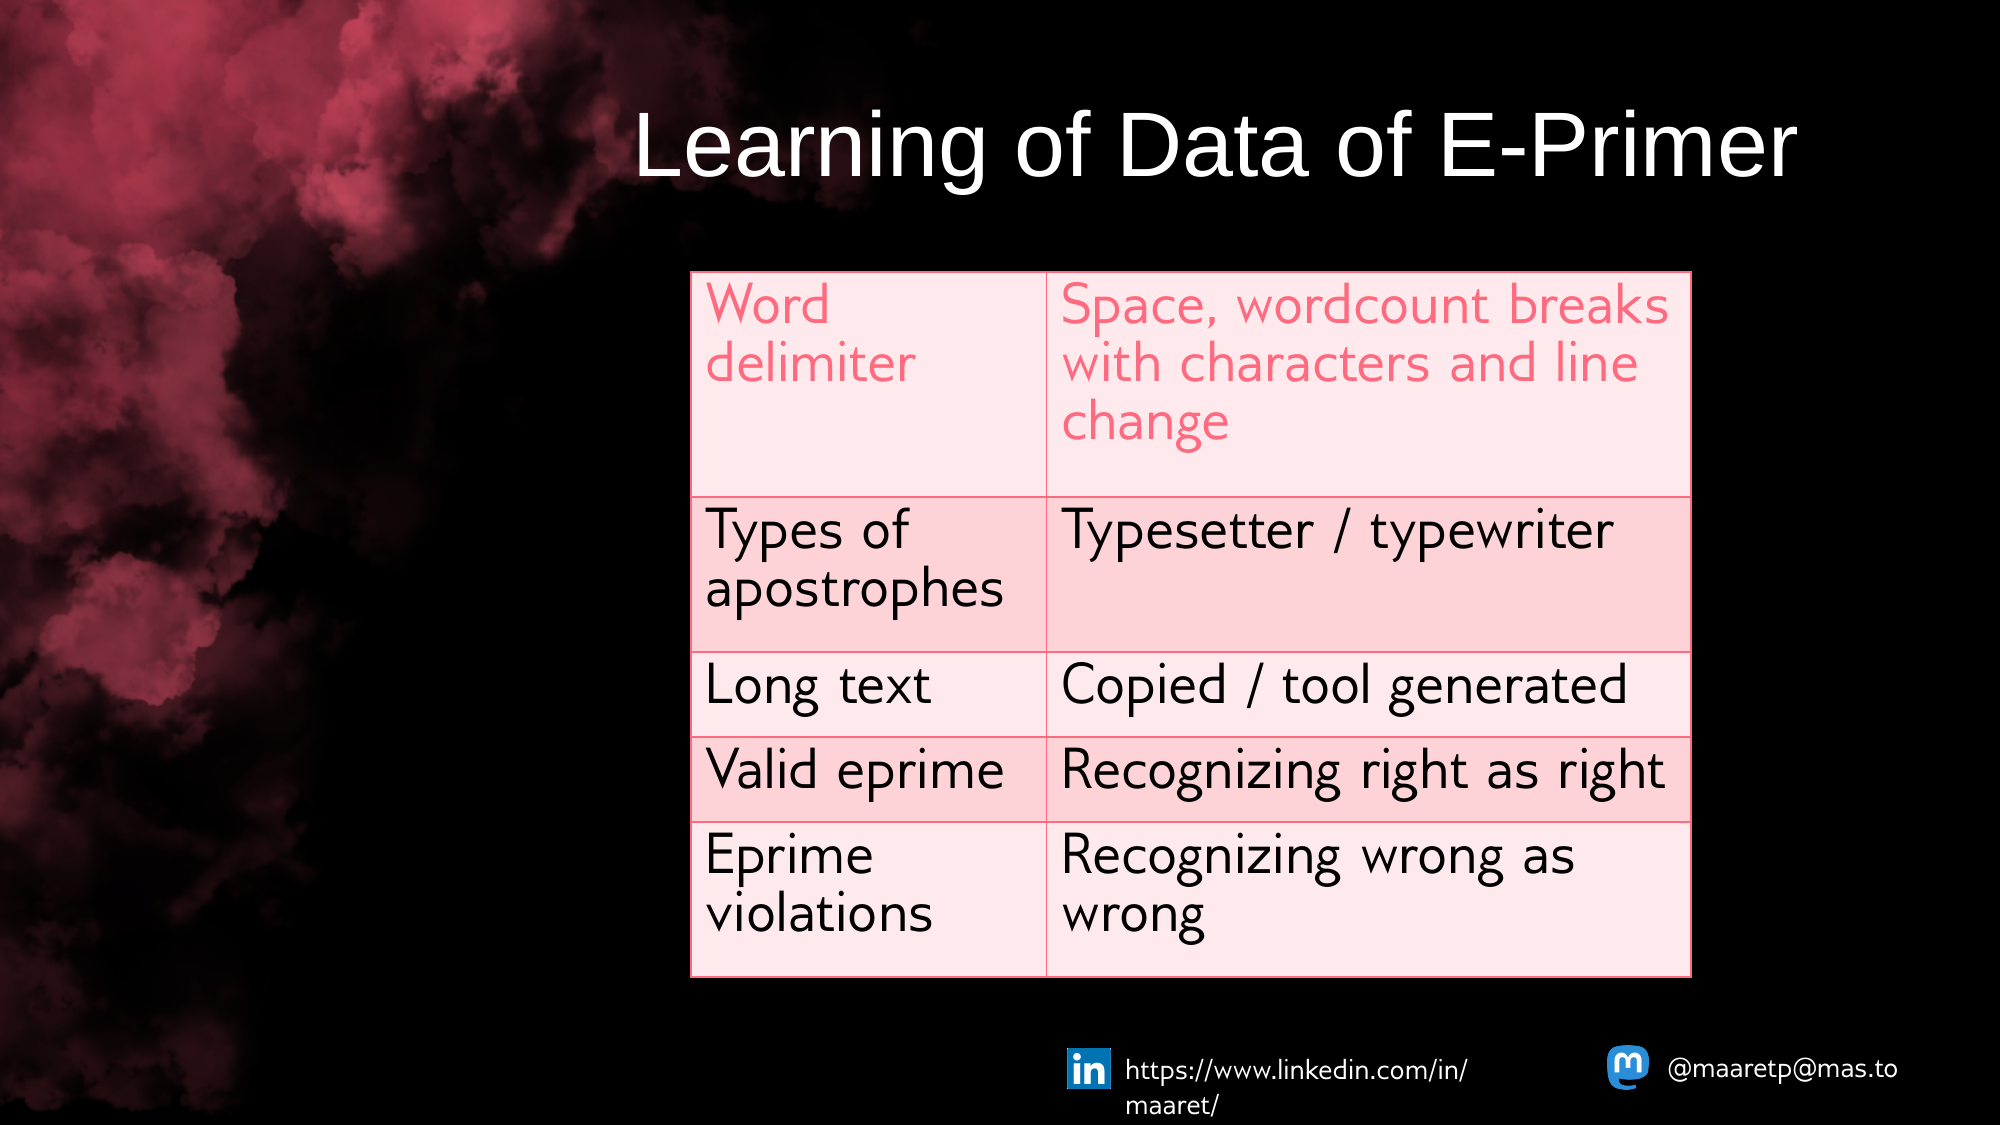

Learning of Data of E-Primer
| Word delimiter | Space, wordcount breaks with characters and line change |
| --- | --- |
| Types of apostrophes | Typesetter / typewriter |
| Long text | Copied / tool generated |
| Valid eprime | Recognizing right as right |
| Eprime violations | Recognizing wrong as wrong |